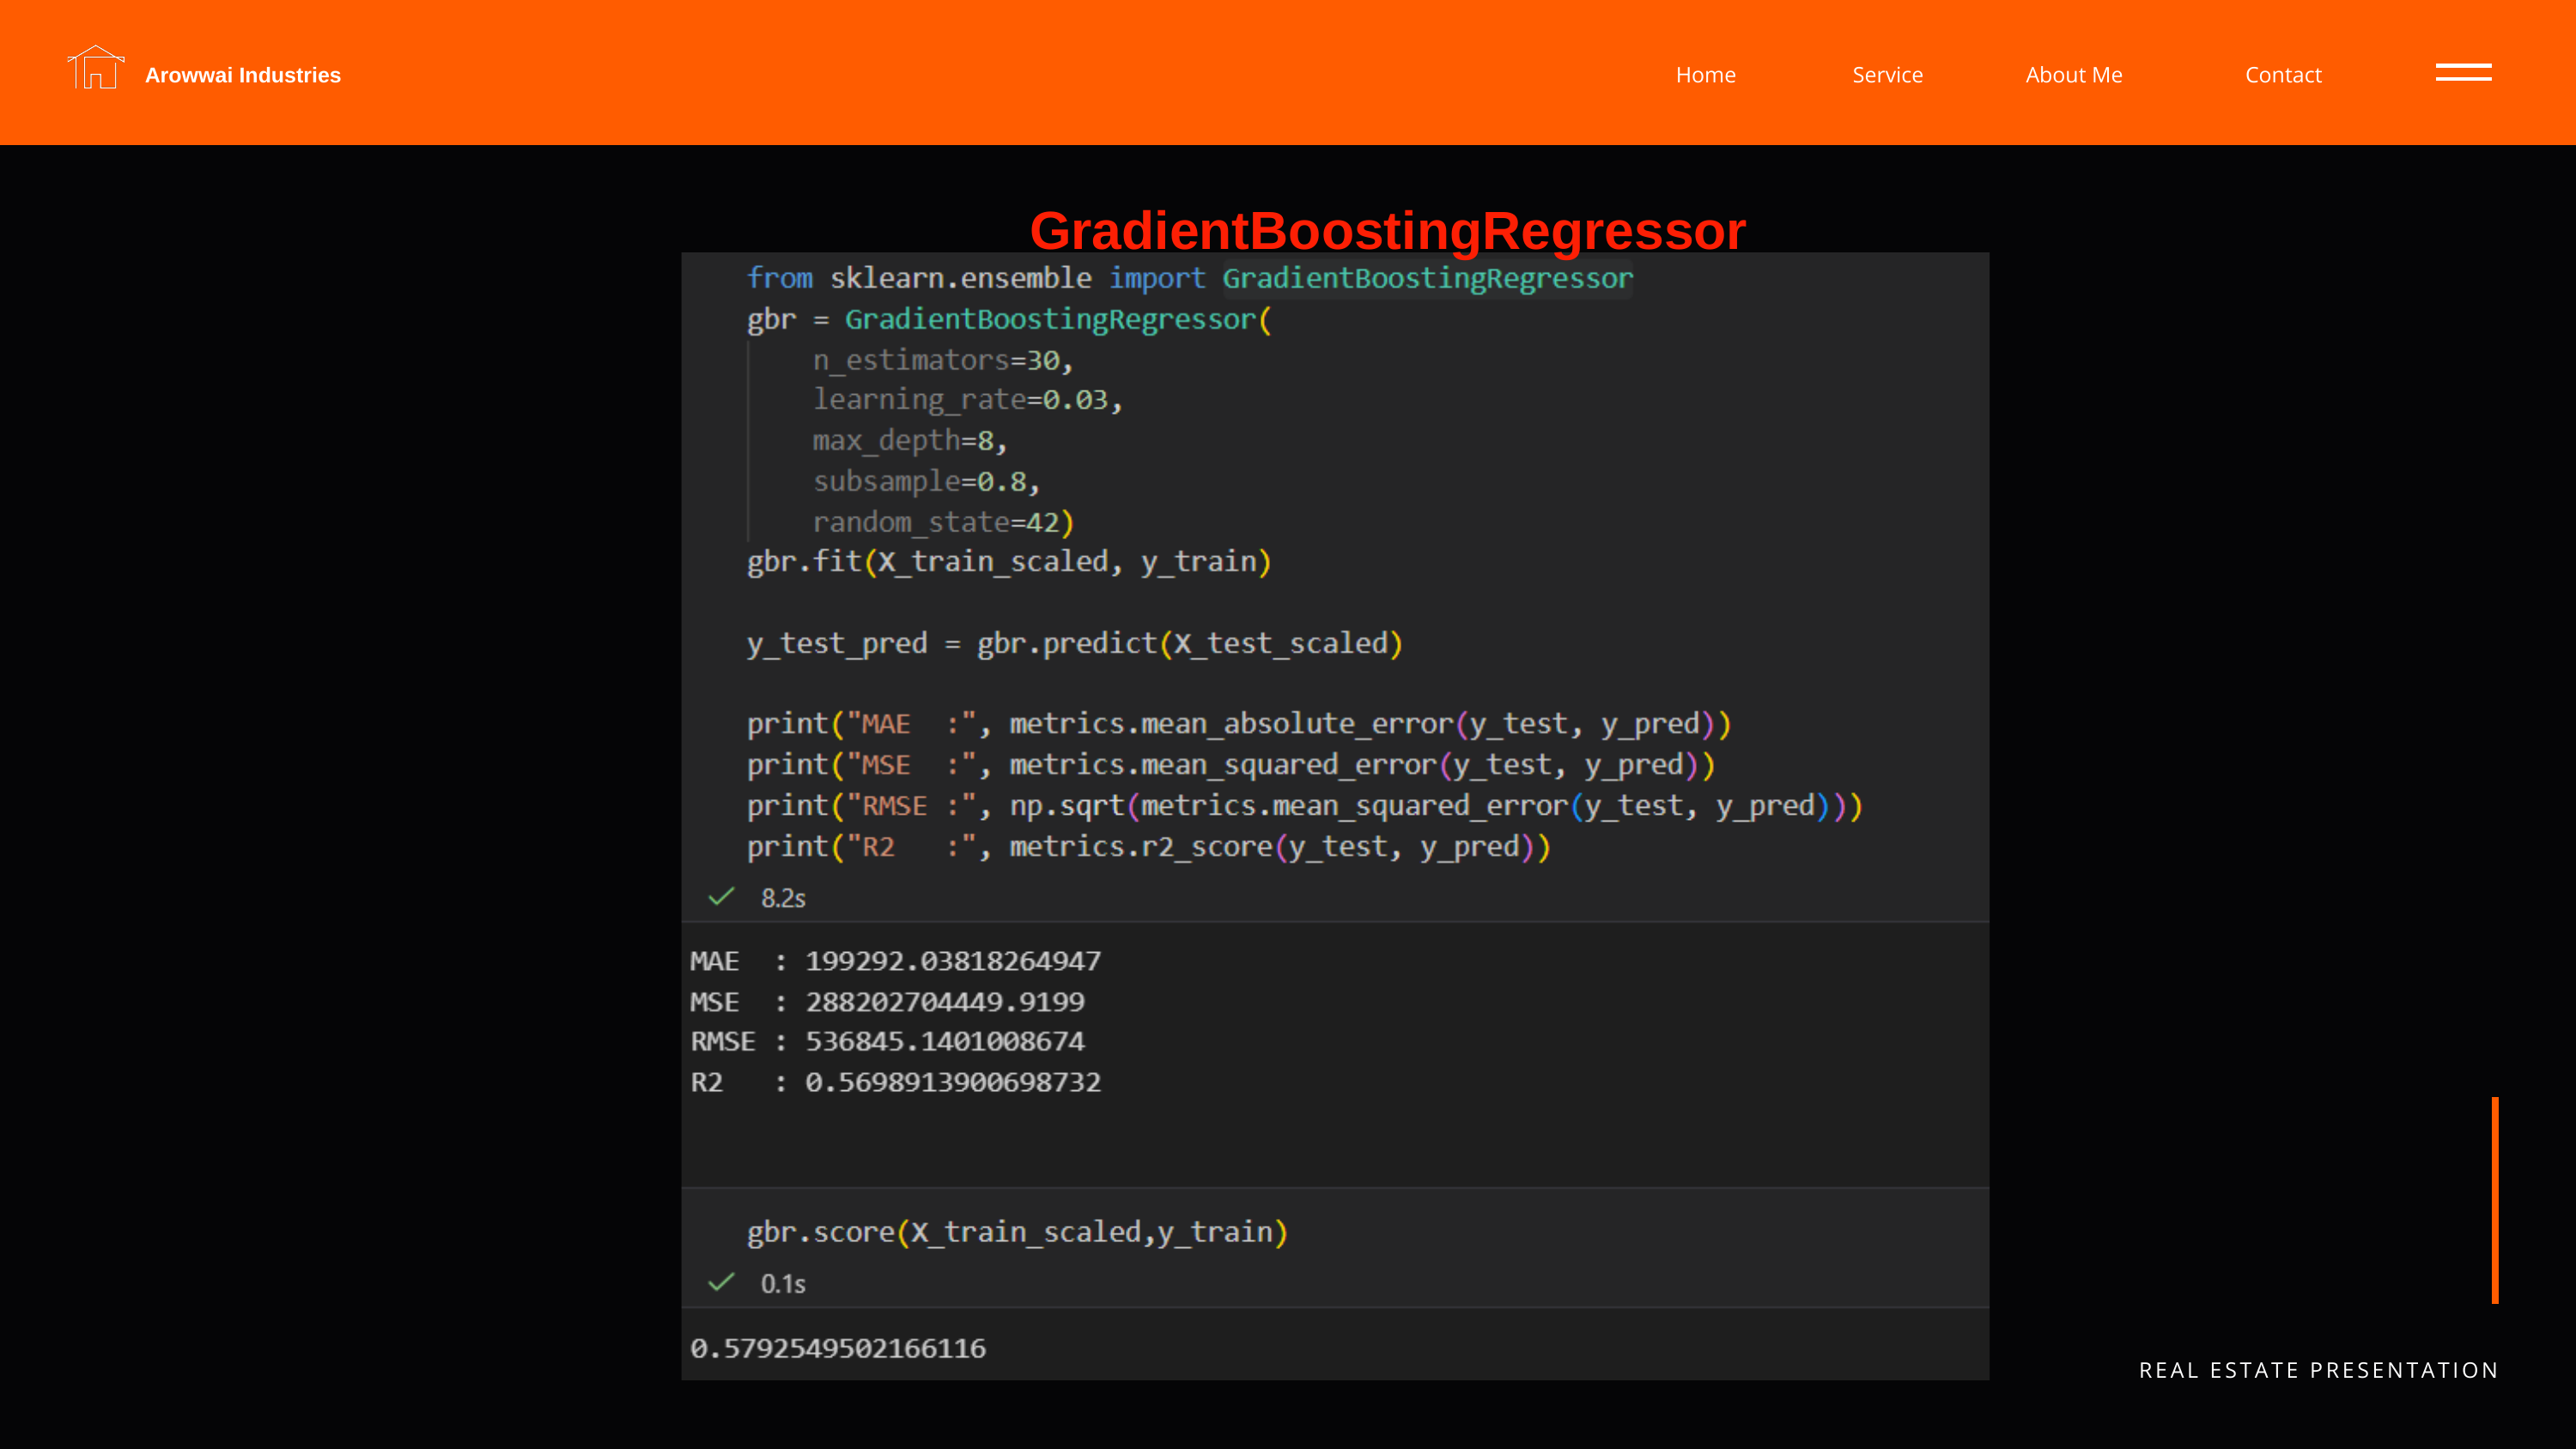

Arowwai Industries
Home
Service
About Me
Contact

GradientBoostingRegressor

REAL ESTATE PRESENTATION